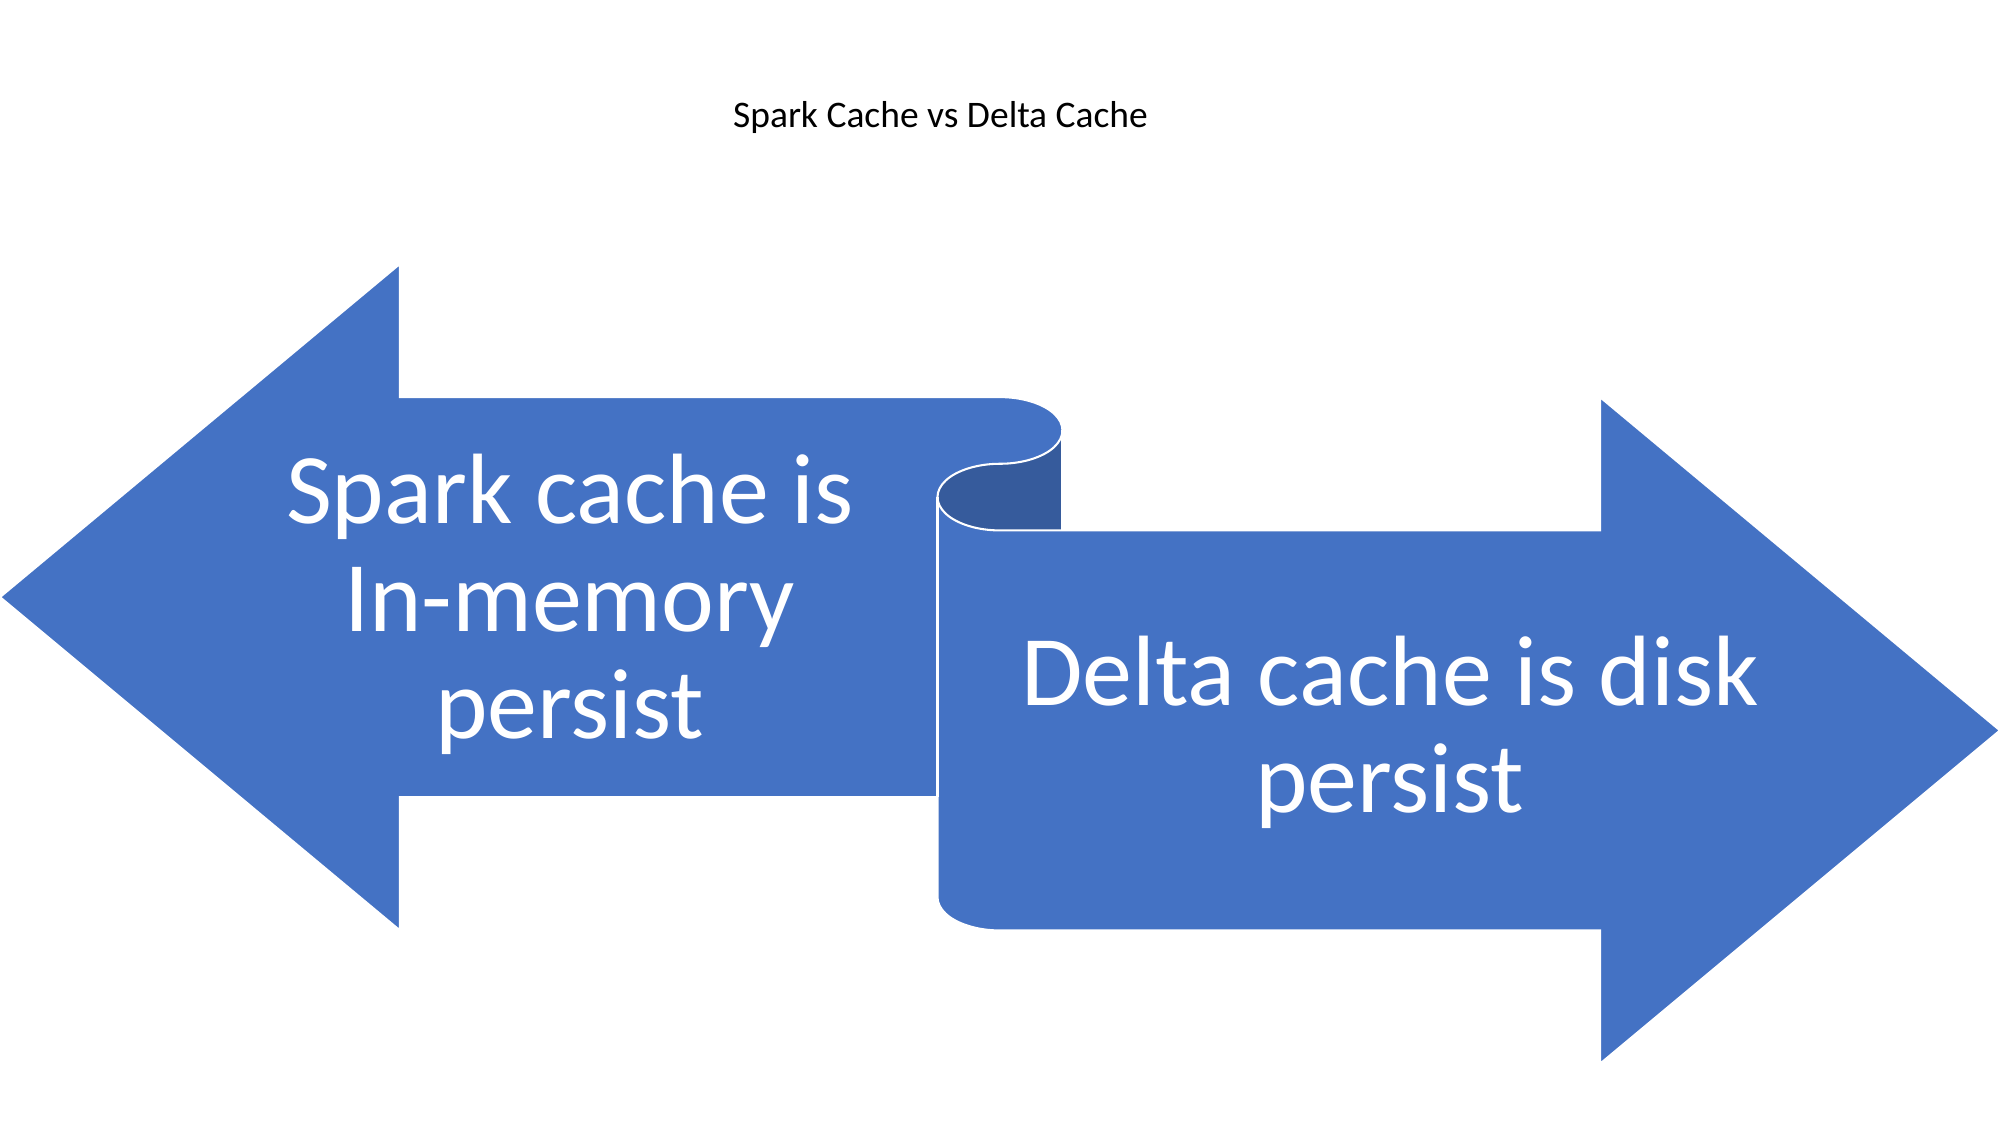

Spark Cache vs Delta Cache
Spark cache is In-memory persist
Delta cache is disk persist